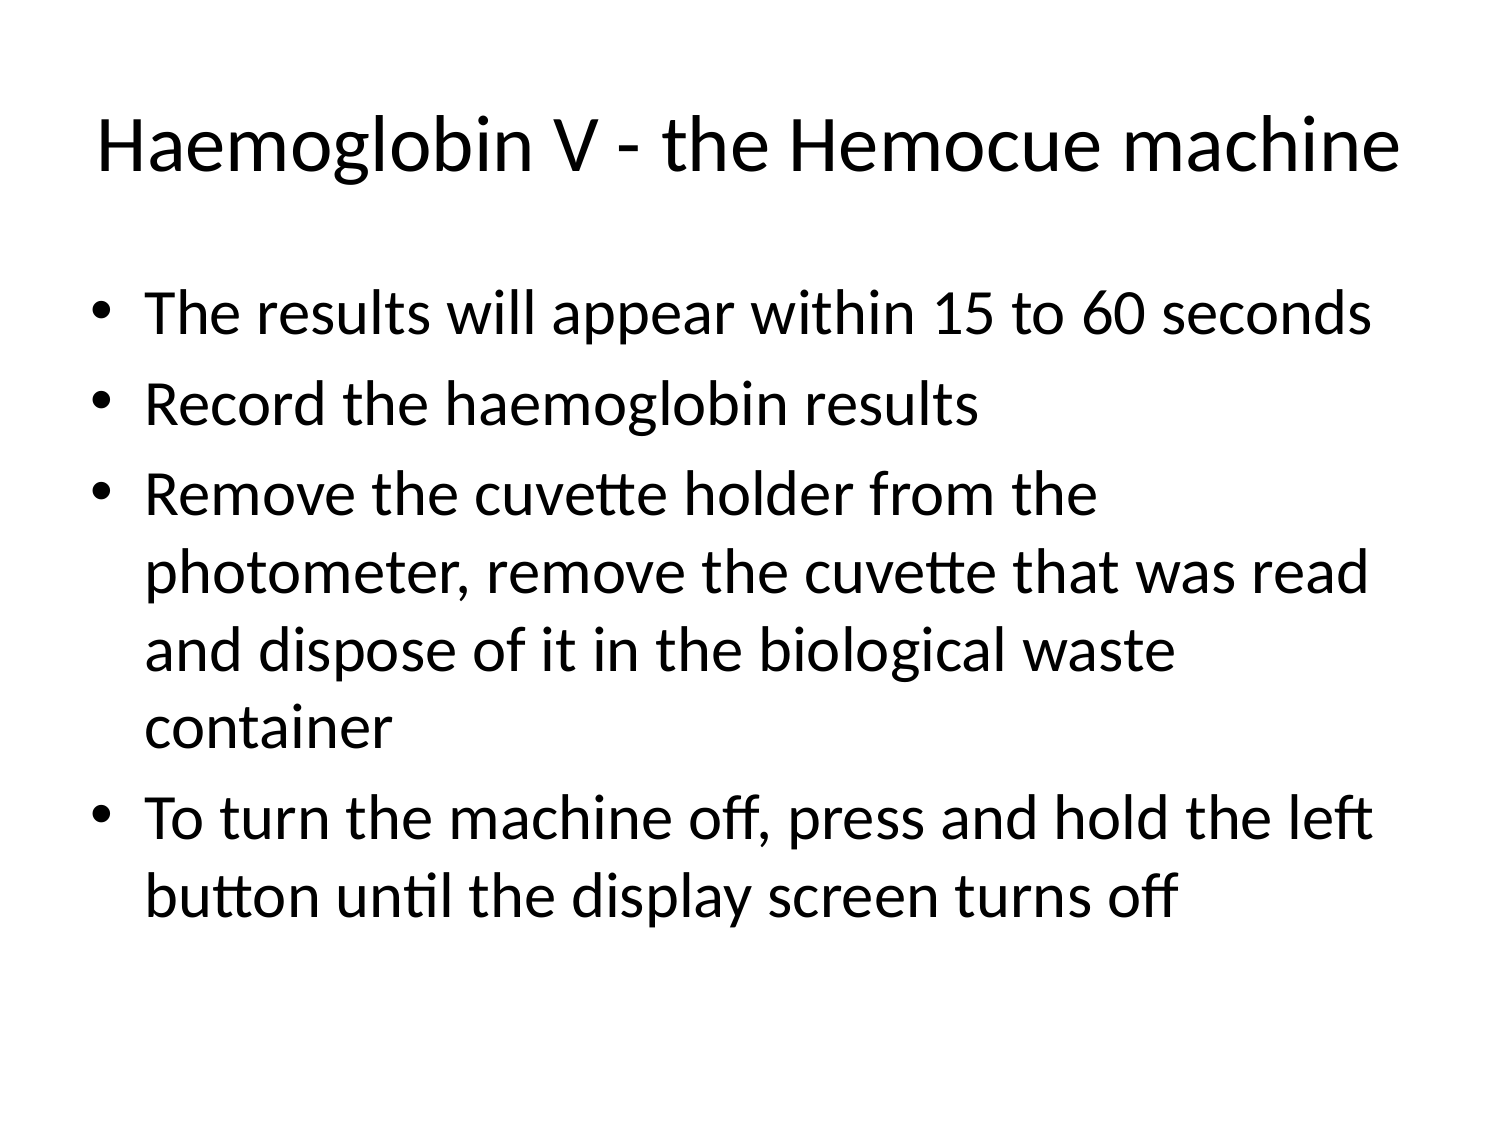

# Haemoglobin V - the Hemocue machine
The results will appear within 15 to 60 seconds
Record the haemoglobin results
Remove the cuvette holder from the photometer, remove the cuvette that was read and dispose of it in the biological waste container
To turn the machine off, press and hold the left button until the display screen turns off